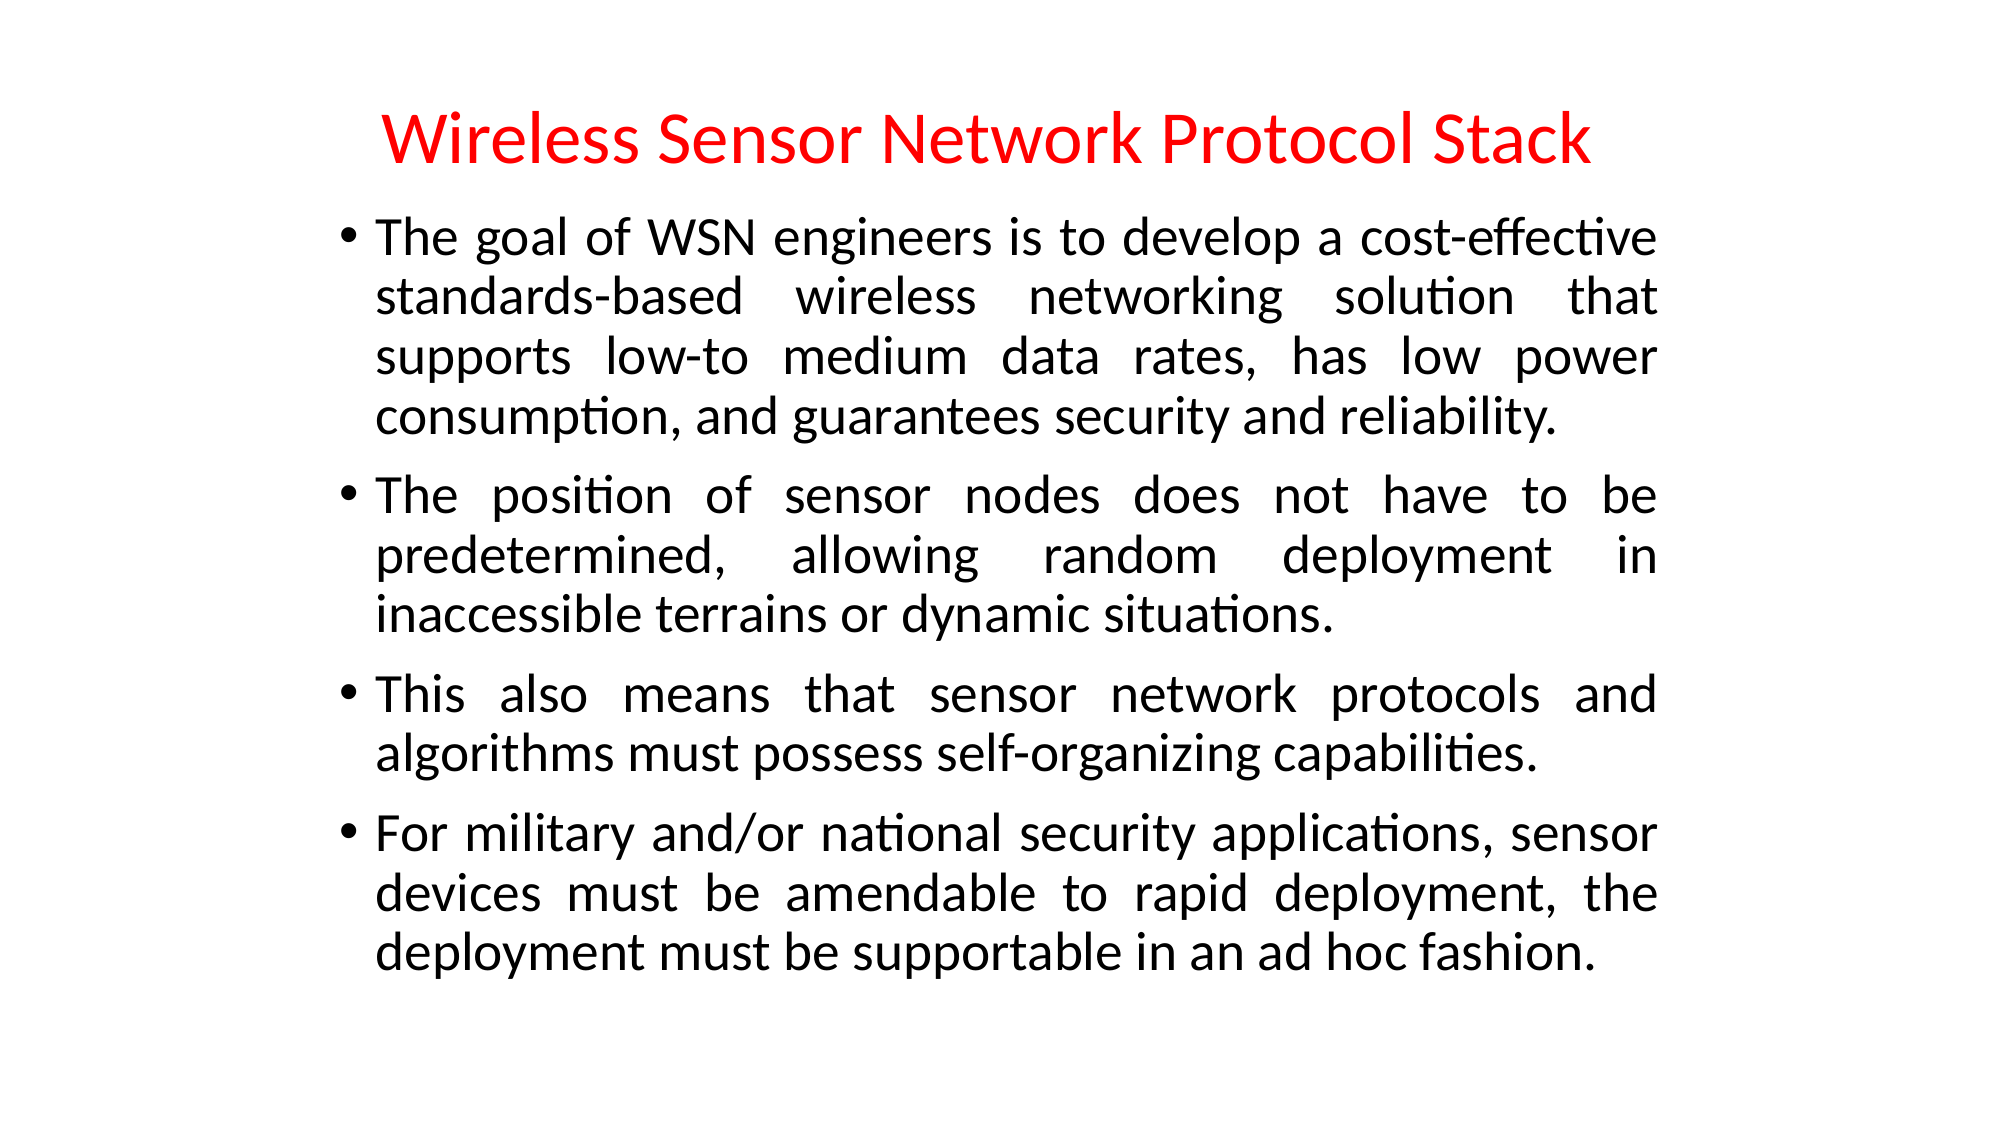

# Wireless Sensor Network Protocol Stack
The goal of WSN engineers is to develop a cost-effective standards-based wireless networking solution that supports low-to medium data rates, has low power consumption, and guarantees security and reliability.
The position of sensor nodes does not have to be predetermined, allowing random deployment in inaccessible terrains or dynamic situations.
This also means that sensor network protocols and algorithms must possess self-organizing capabilities.
For military and/or national security applications, sensor devices must be amendable to rapid deployment, the deployment must be supportable in an ad hoc fashion.